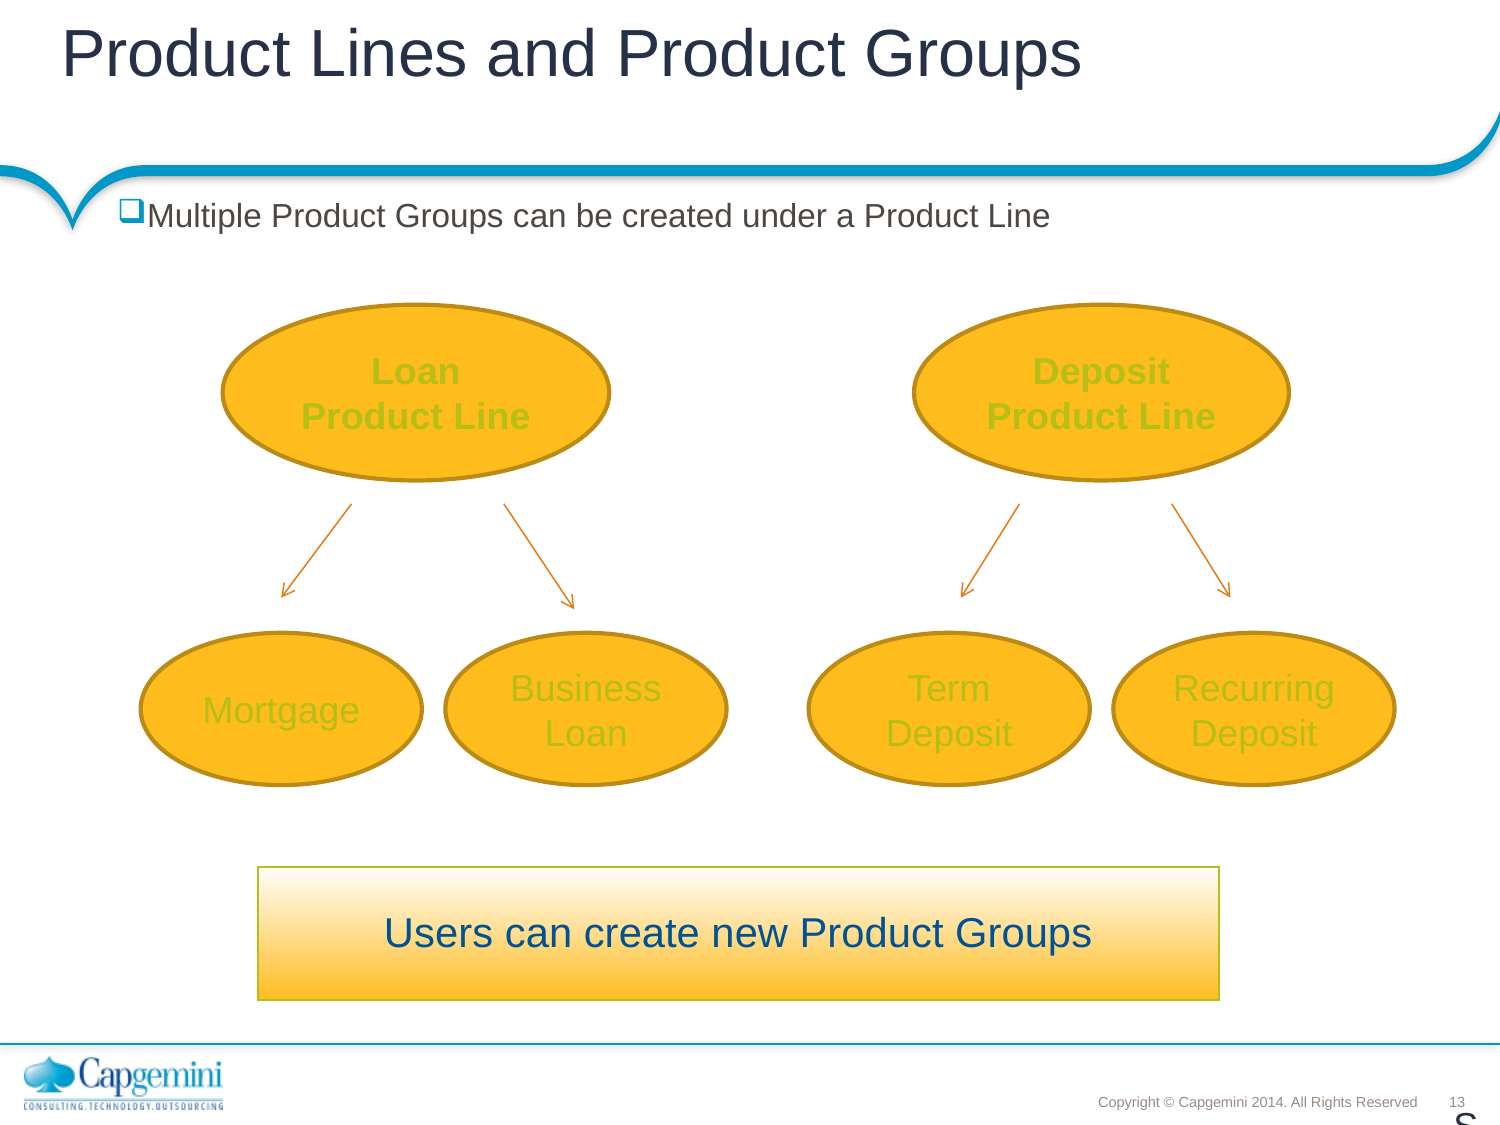

# Product Lines and Product Groups
Multiple Product Groups can be created under a Product Line

Loan
Product Line
Deposit
Product Line
Mortgage
Business Loan
Term Deposit
Recurring Deposit
Users can create new Product Groups
Slide 13